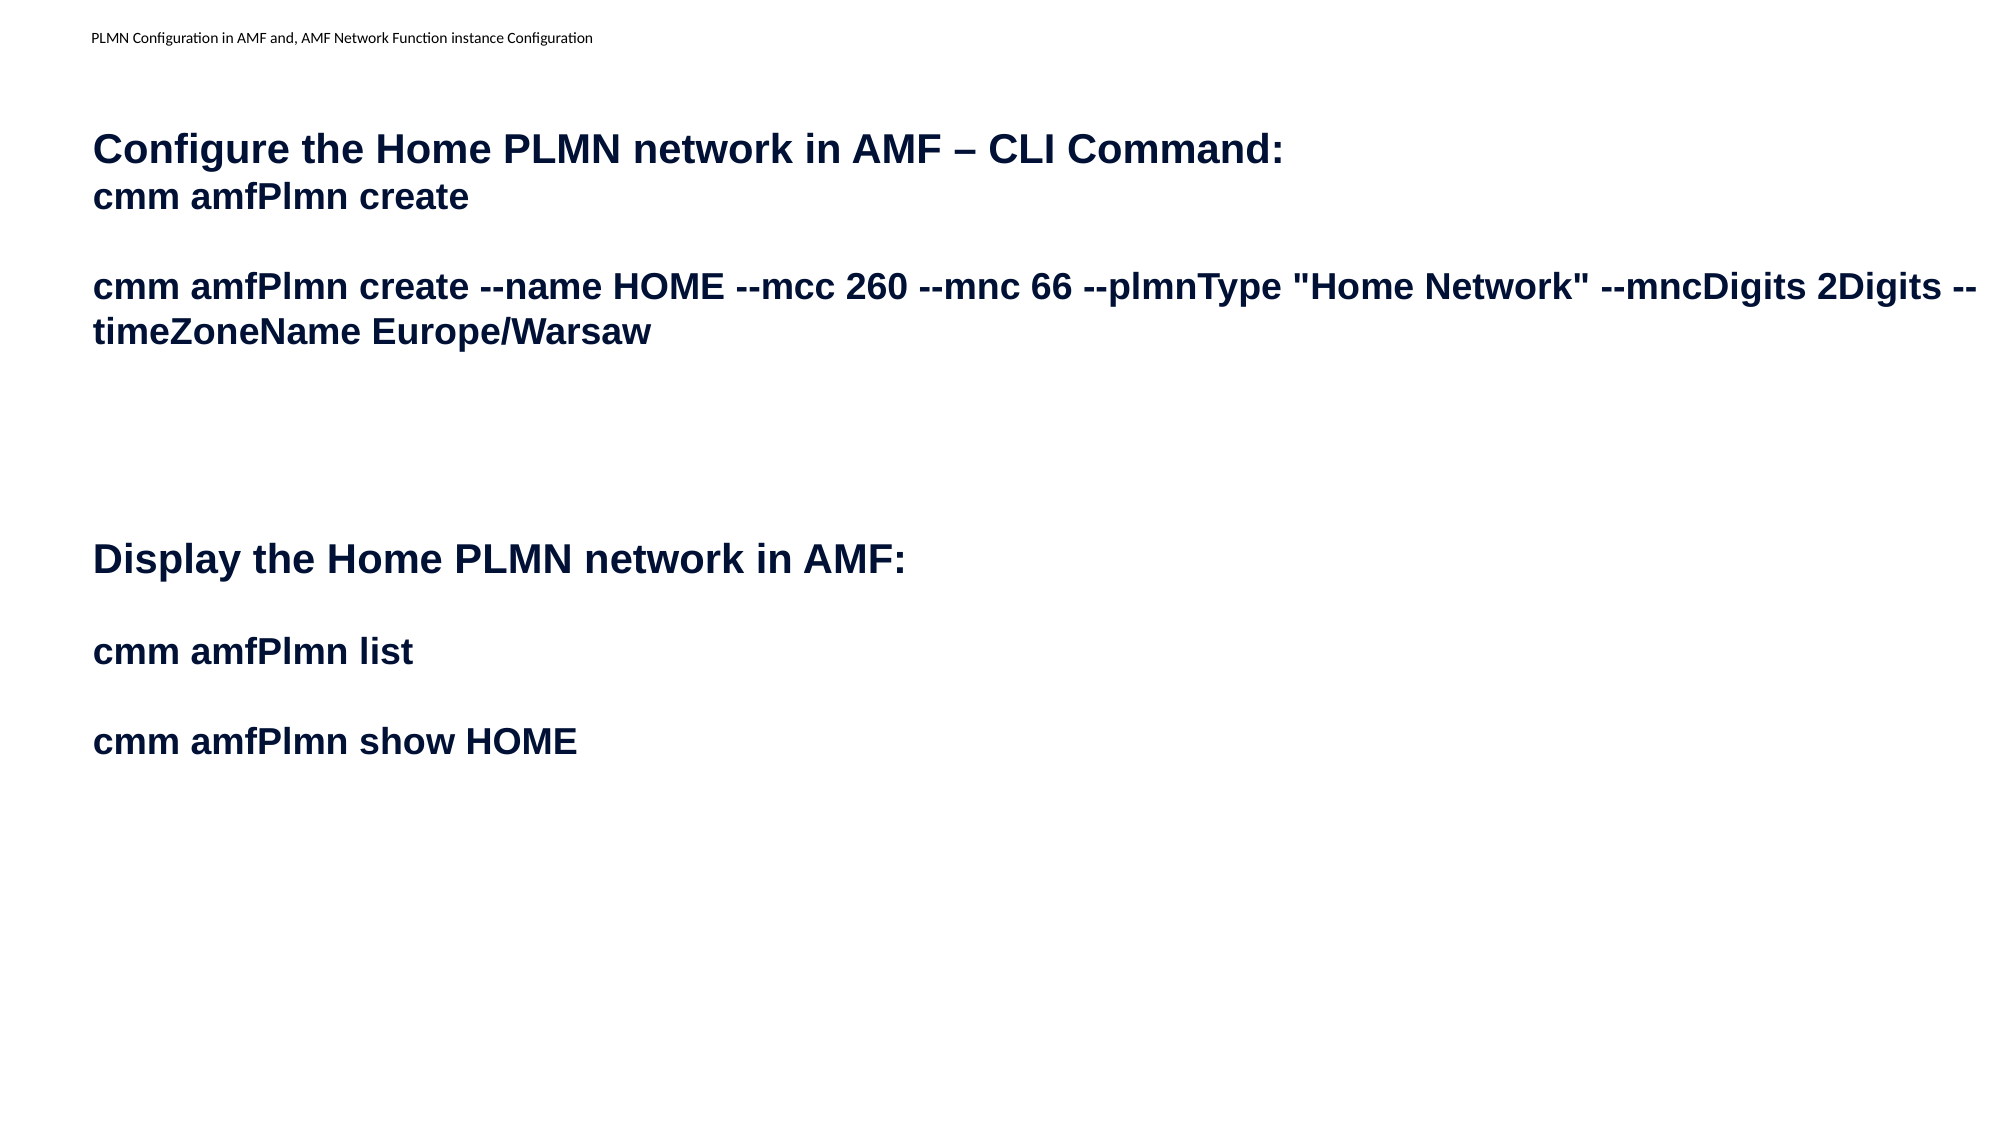

# PLMN Configuration in AMF and, AMF Network Function instance Configuration
Configure the Home PLMN network in AMF – CLI Command:
cmm amfPlmn create

cmm amfPlmn create --name HOME --mcc 260 --mnc 66 --plmnType "Home Network" --mncDigits 2Digits --timeZoneName Europe/Warsaw

Display the Home PLMN network in AMF:

cmm amfPlmn list

cmm amfPlmn show HOME